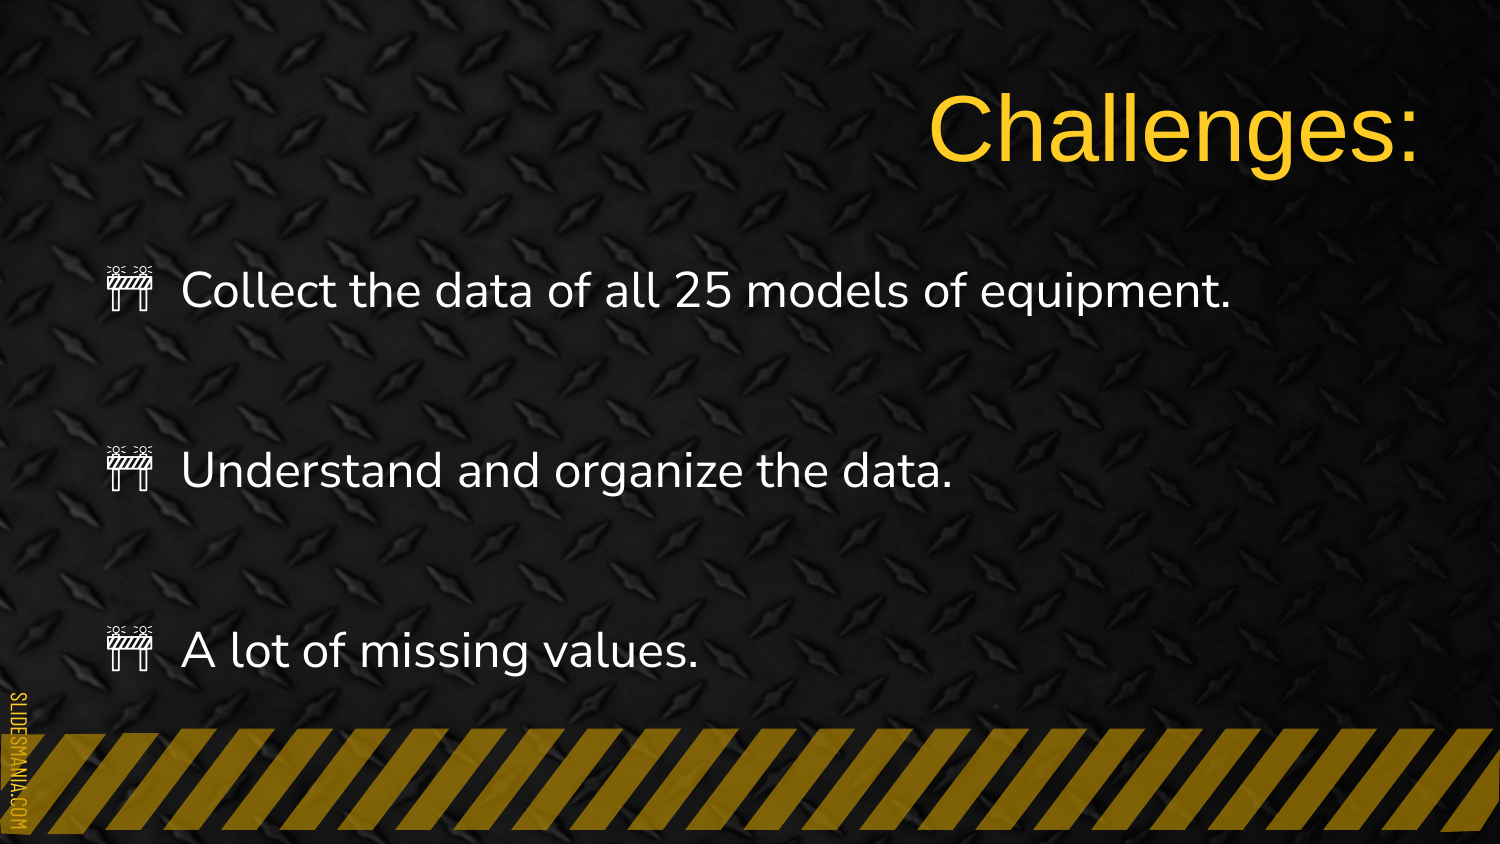

# Challenges:
 Collect the data of all 25 models of equipment.

 Understand and organize the data.

 A lot of missing values.